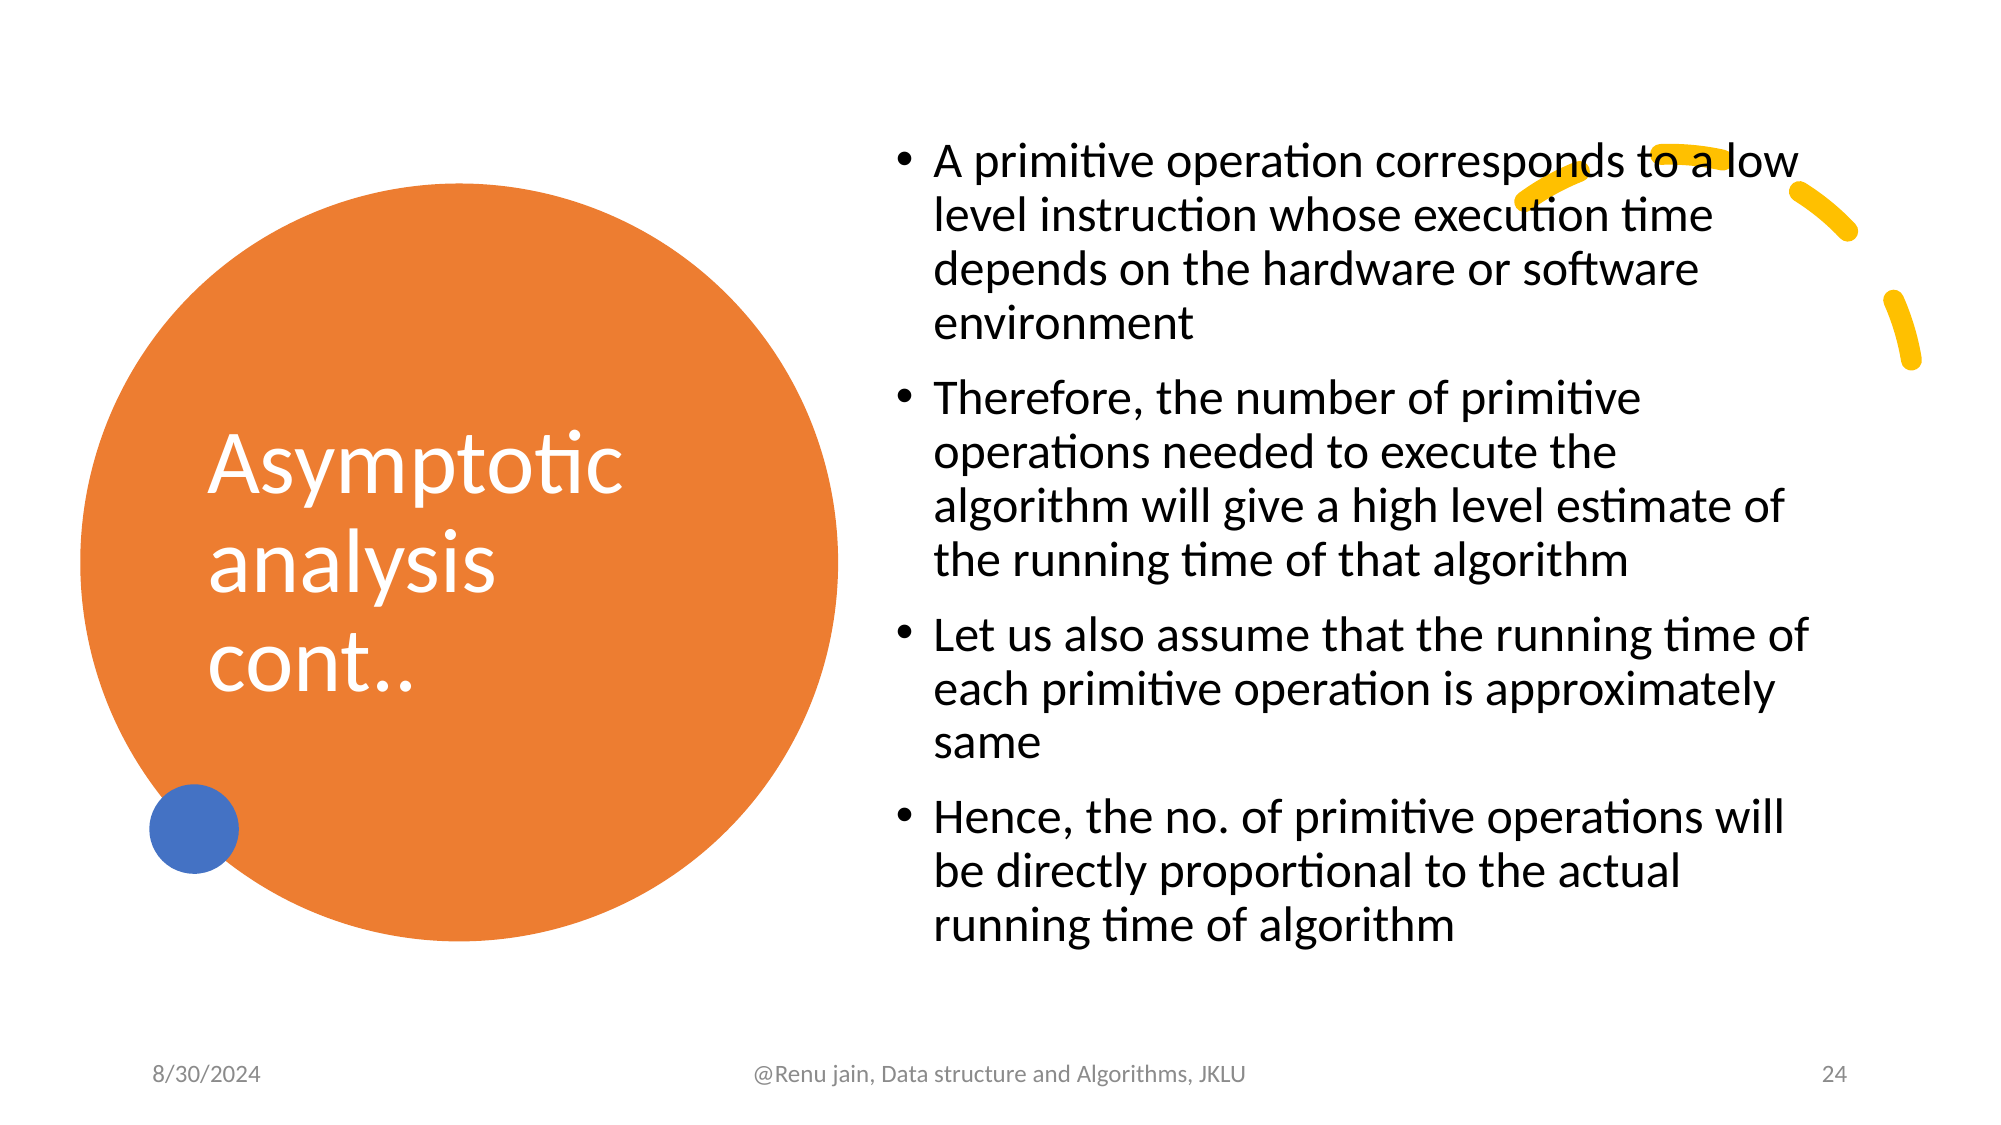

A primitive operation corresponds to a low level instruction whose execution time depends on the hardware or software environment
Therefore, the number of primitive operations needed to execute the algorithm will give a high level estimate of the running time of that algorithm
Let us also assume that the running time of each primitive operation is approximately same
Hence, the no. of primitive operations will be directly proportional to the actual running time of algorithm

# Asymptotic analysis cont..

8/30/2024
@Renu jain, Data structure and Algorithms, JKLU
24